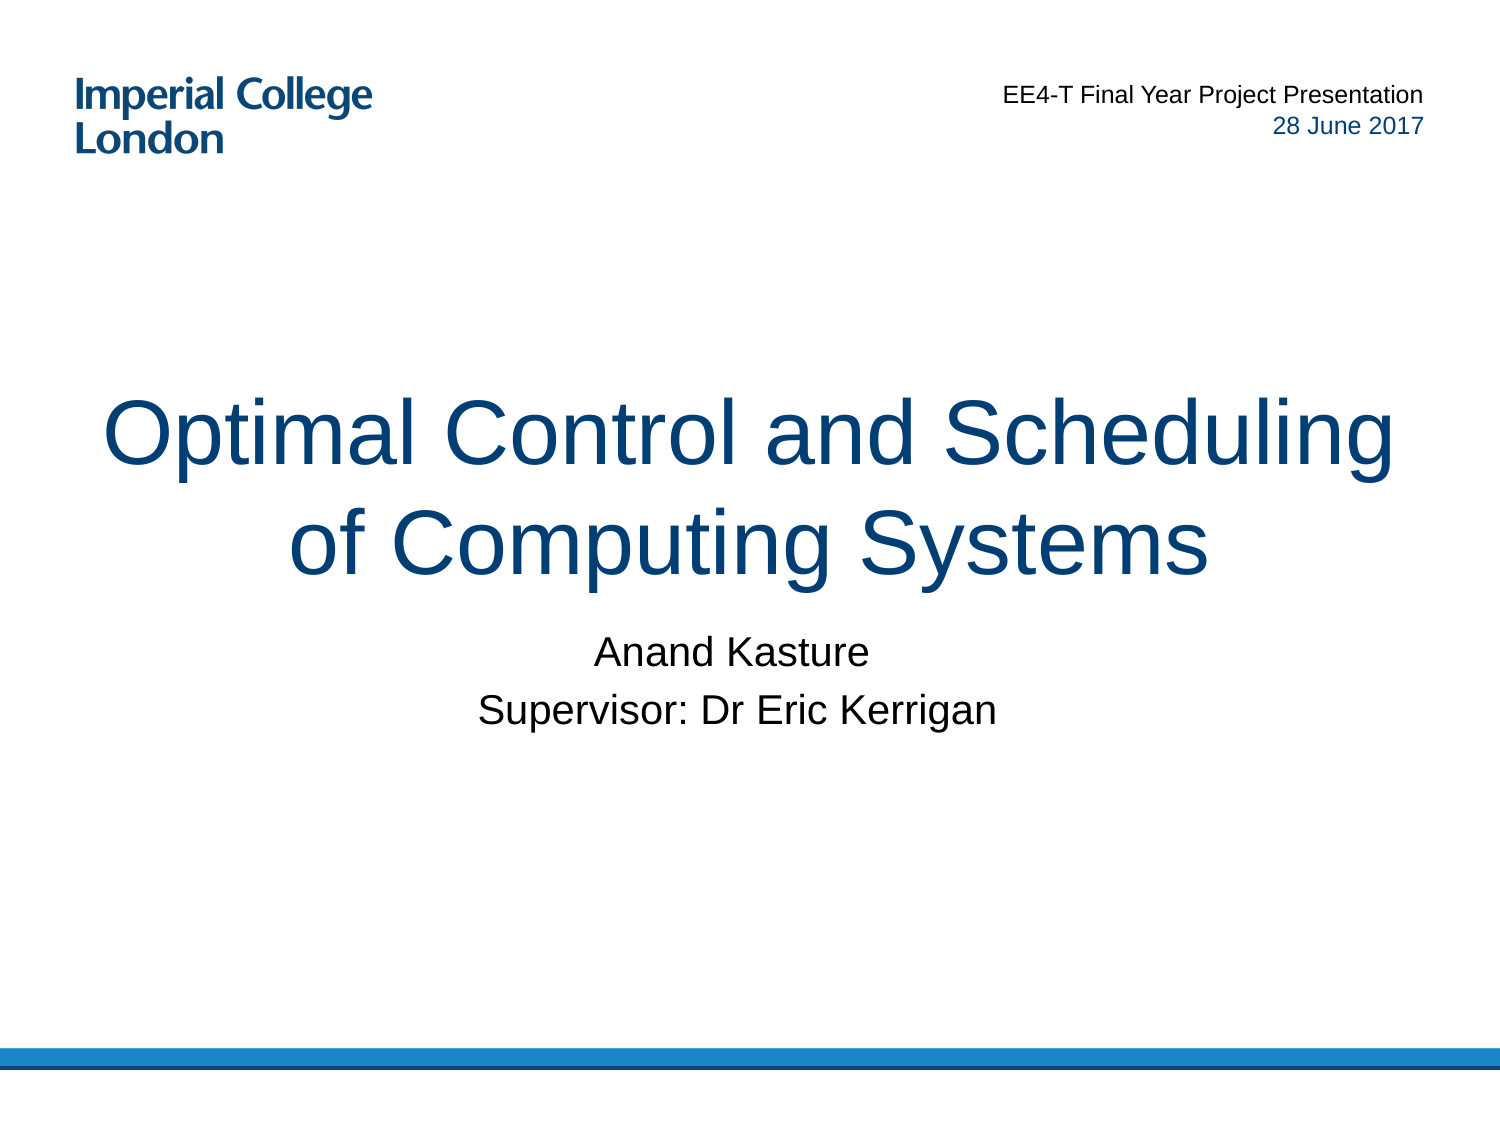

EE4-T Final Year Project Presentation
28 June 2017
# Optimal Control and Scheduling of Computing Systems
Anand Kasture
Supervisor: Dr Eric Kerrigan